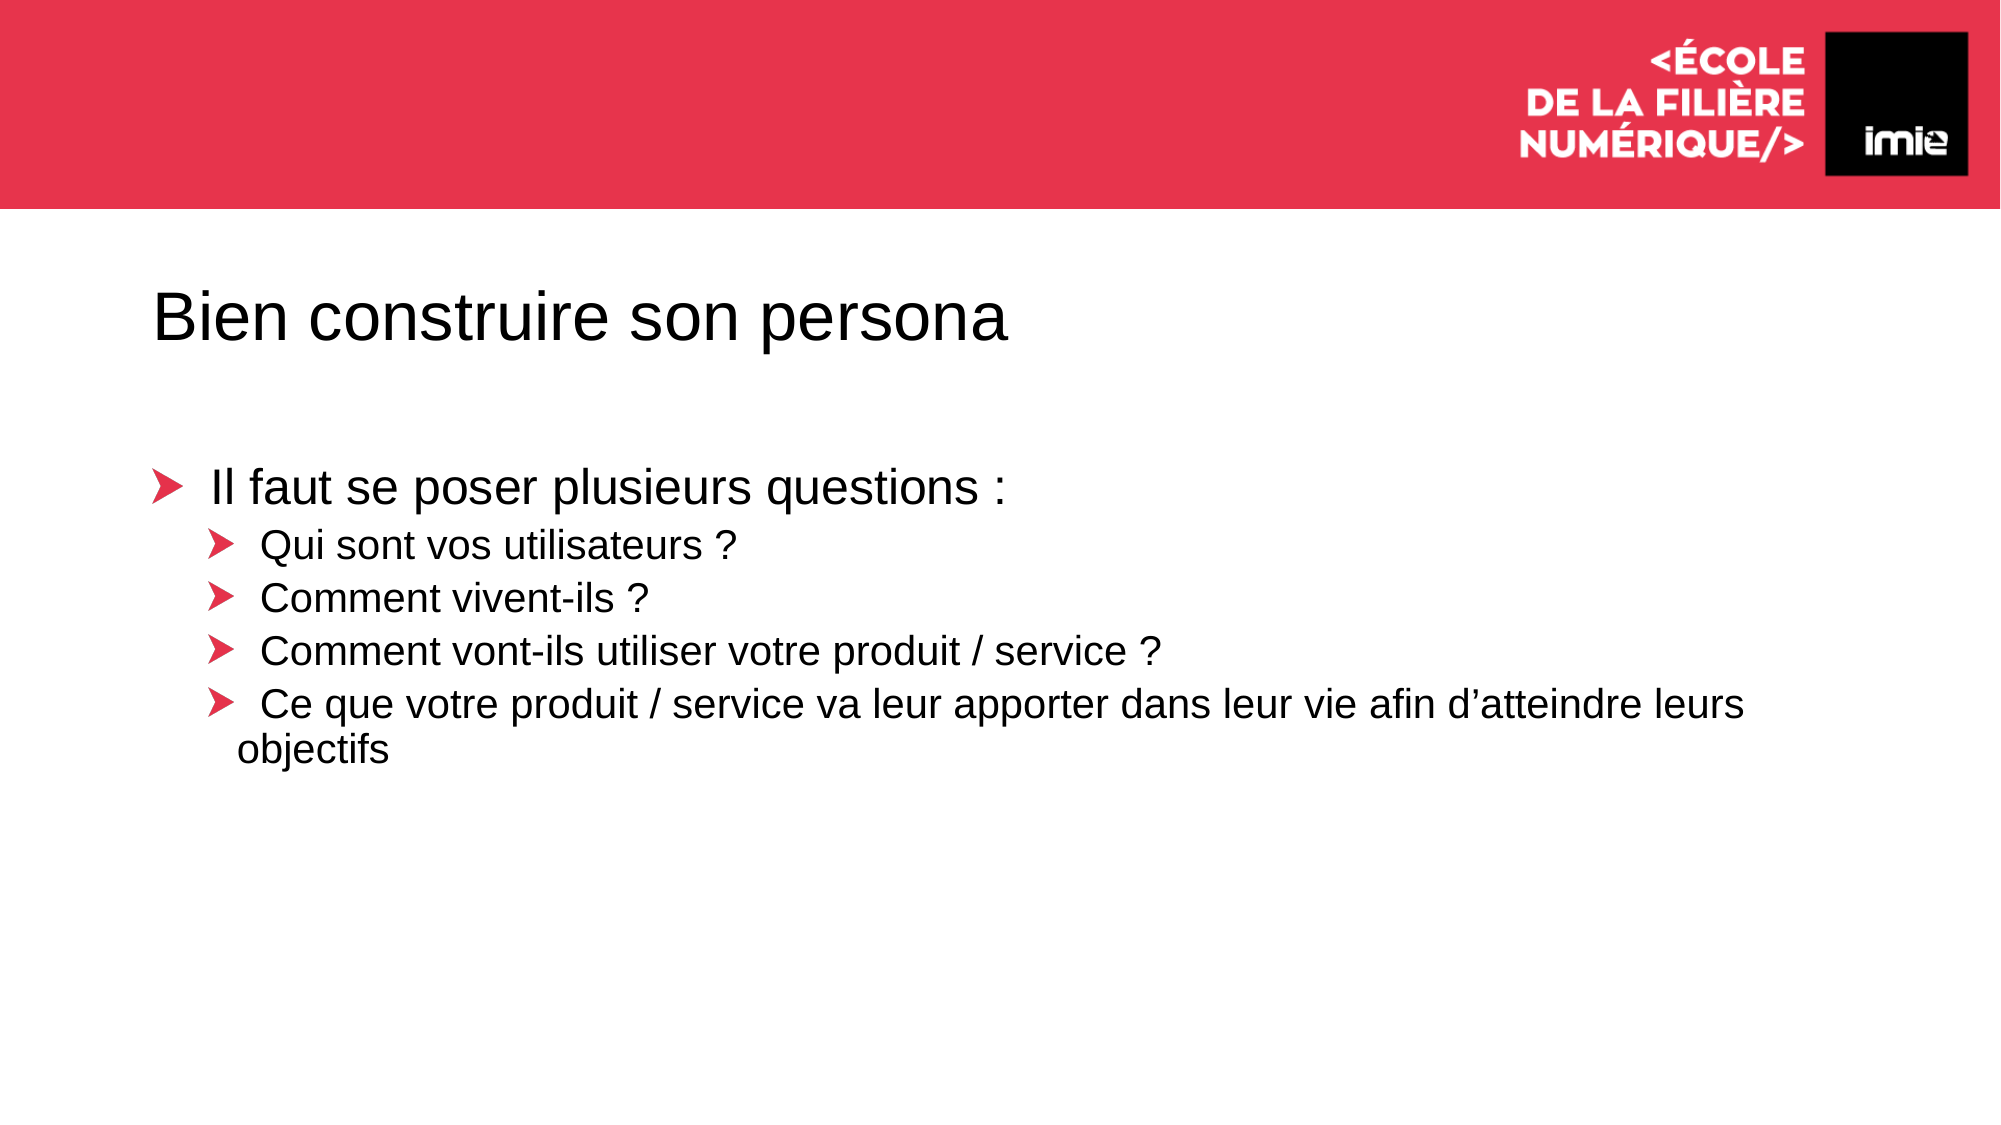

# Bien construire son persona
  Il faut se poser plusieurs questions :
  Qui sont vos utilisateurs ?
  Comment vivent-ils ?
  Comment vont-ils utiliser votre produit / service ?
  Ce que votre produit / service va leur apporter dans leur vie afin d’atteindre leurs objectifs